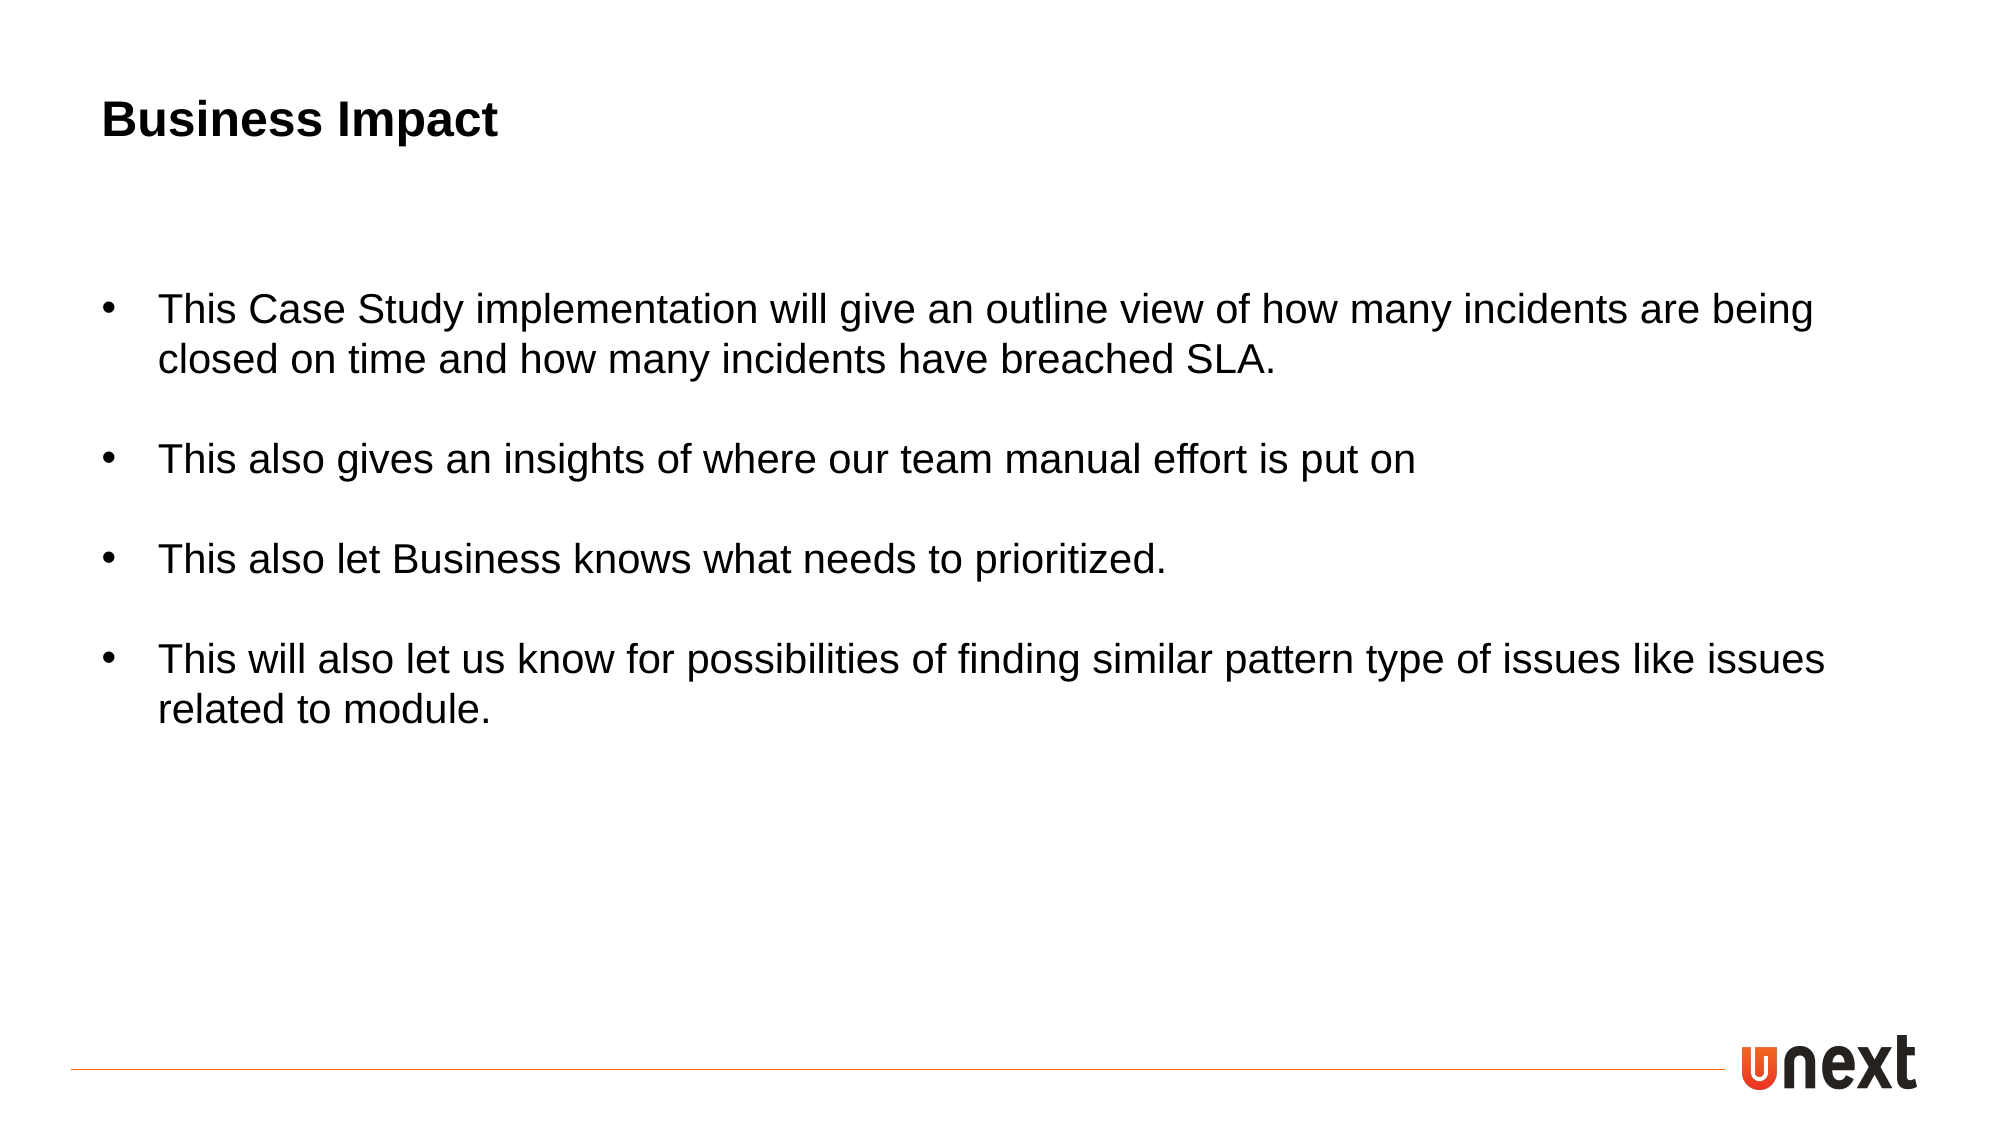

Business Impact

This Case Study implementation will give an outline view of how many incidents are being closed on time and how many incidents have breached SLA.

This also gives an insights of where our team manual effort is put on

This also let Business knows what needs to prioritized.

This will also let us know for possibilities of finding similar pattern type of issues like issues related to module.